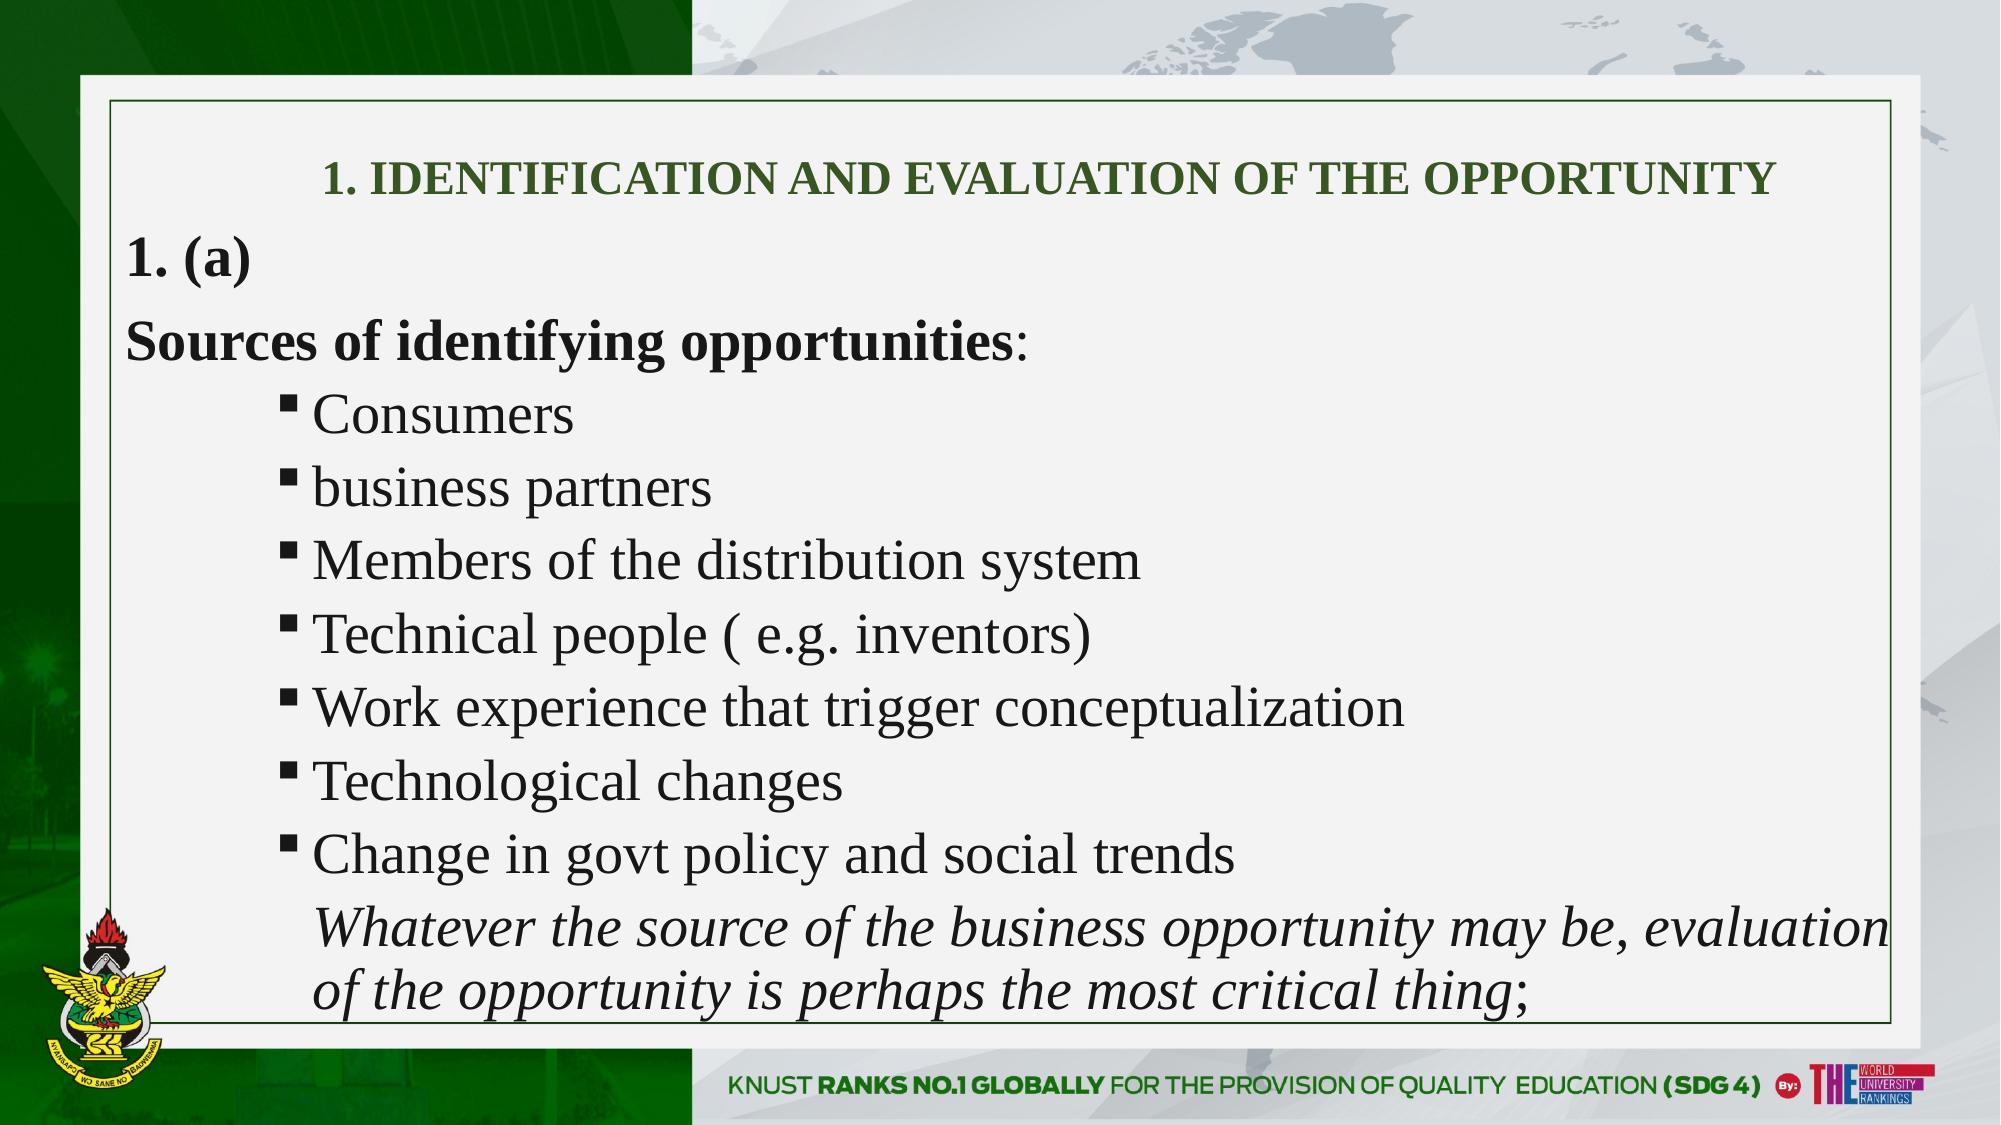

# 1. IDENTIFICATION AND EVALUATION OF THE OPPORTUNITY
1. (a)
Sources of identifying opportunities:
Consumers
business partners
Members of the distribution system
Technical people ( e.g. inventors)
Work experience that trigger conceptualization
Technological changes
Change in govt policy and social trends
 	Whatever the source of the business opportunity may be, evaluation of the opportunity is perhaps the most critical thing;